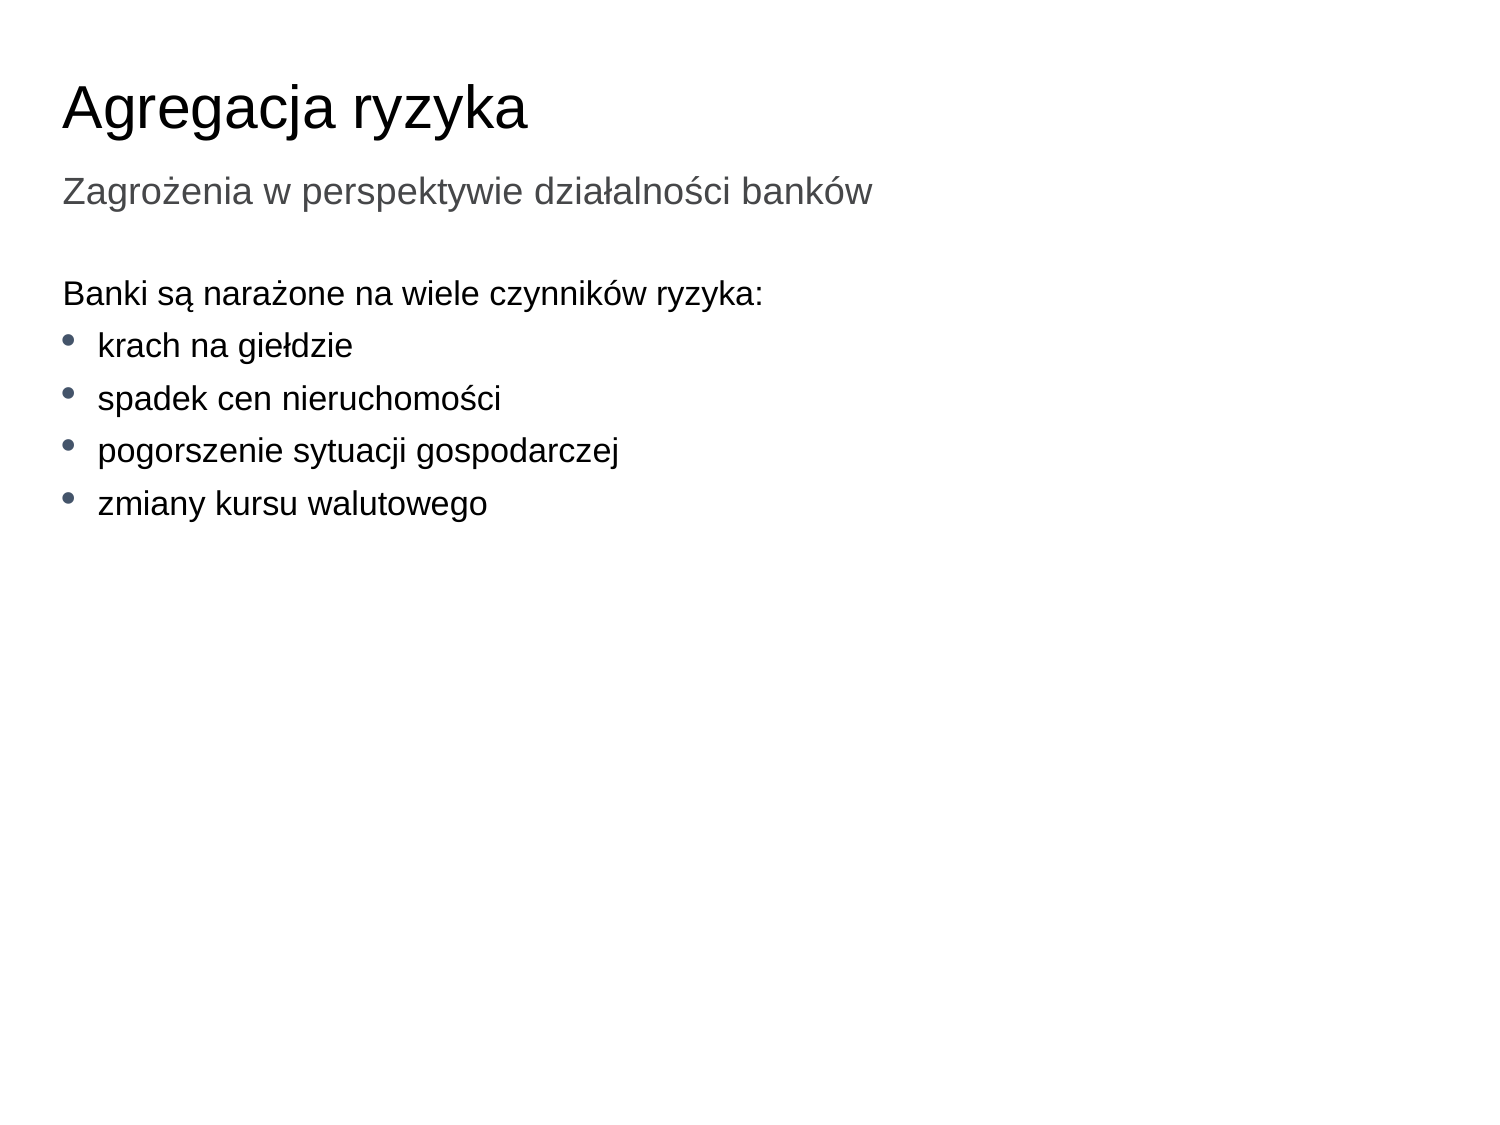

# Agregacja ryzyka
Zagrożenia w perspektywie działalności banków
Banki są narażone na wiele czynników ryzyka:
krach na giełdzie
spadek cen nieruchomości
pogorszenie sytuacji gospodarczej
zmiany kursu walutowego